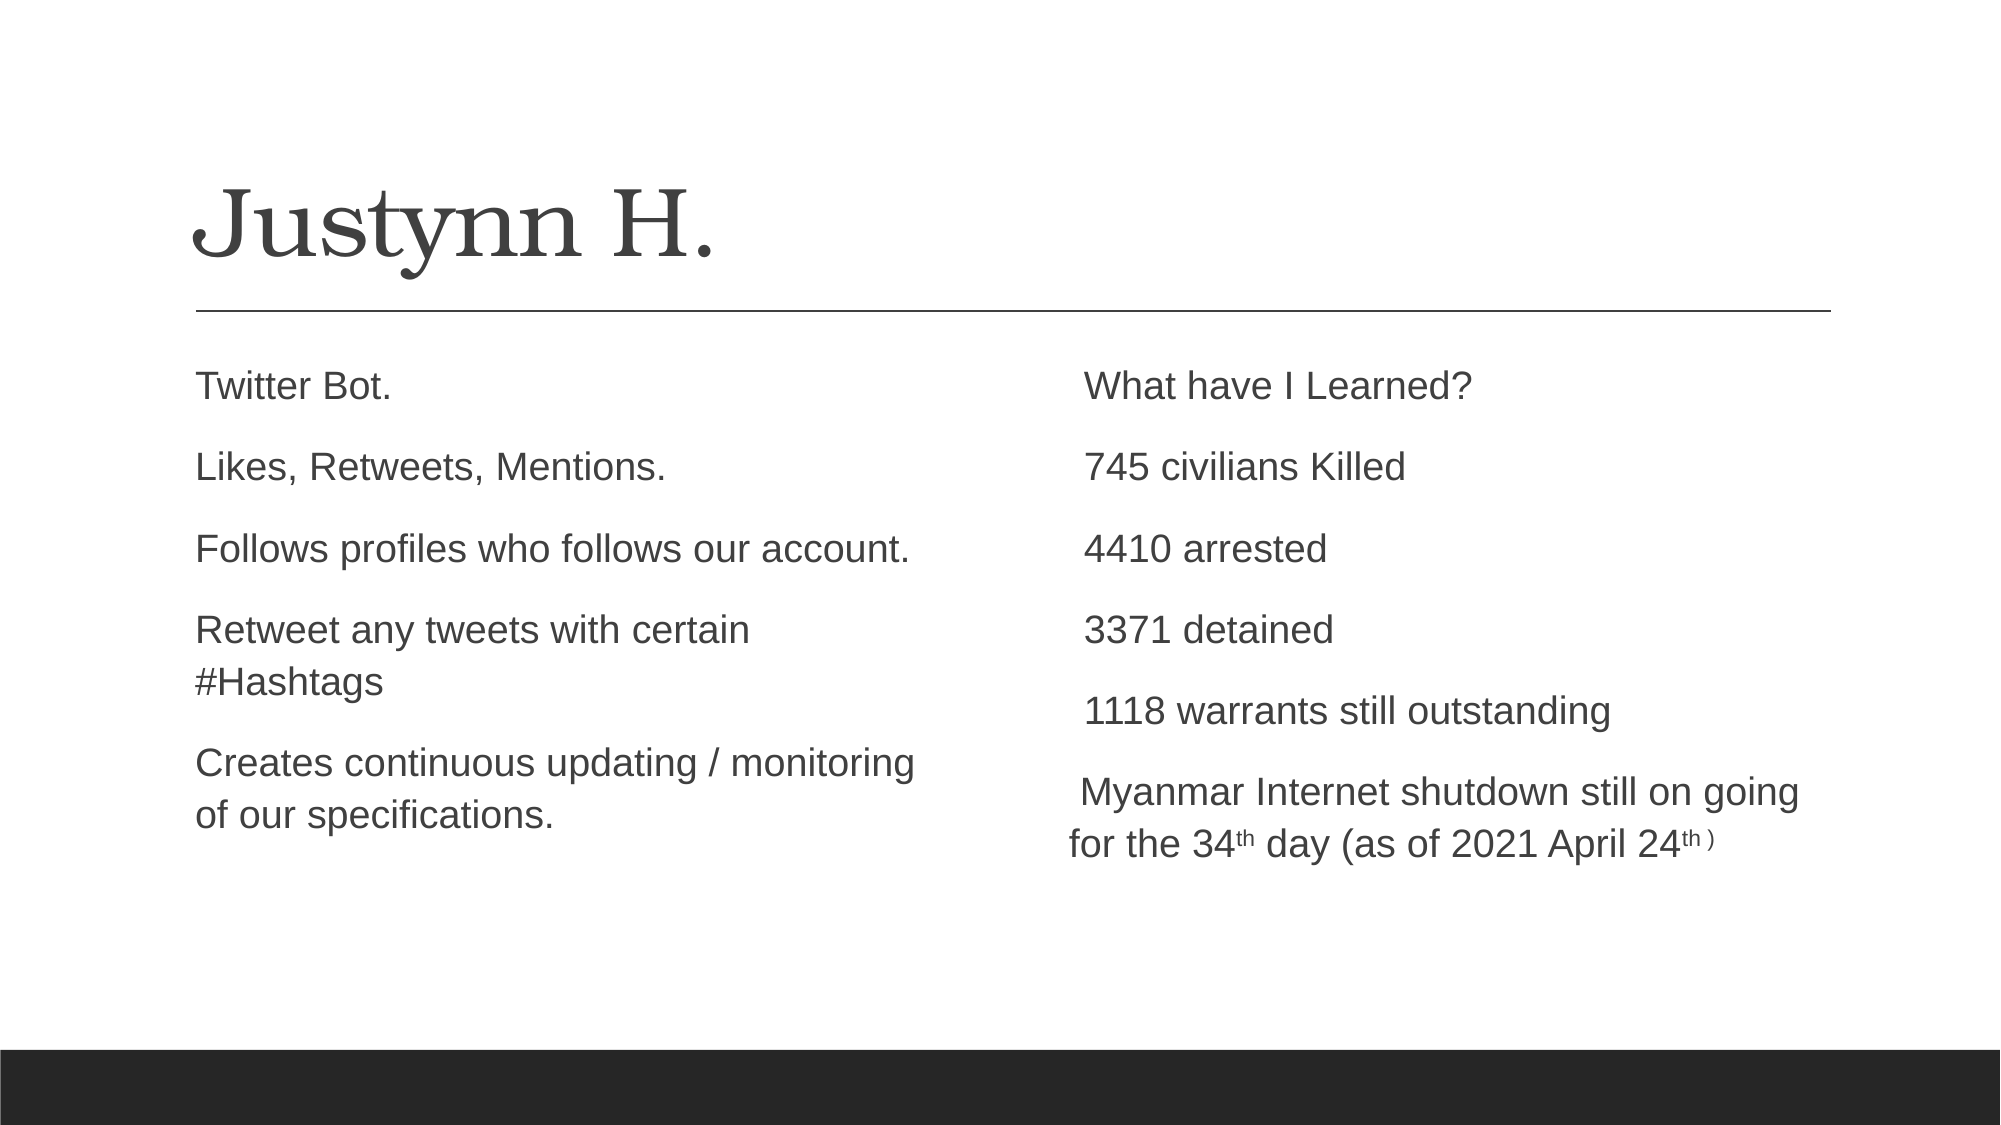

# Justynn H.
Twitter Bot.
Likes, Retweets, Mentions.
Follows profiles who follows our account.
Retweet any tweets with certain #Hashtags
Creates continuous updating / monitoring of our specifications.

What have I Learned?
745 civilians Killed
4410 arrested
3371 detained
1118 warrants still outstanding
 Myanmar Internet shutdown still on going for the 34th day (as of 2021 April 24th )